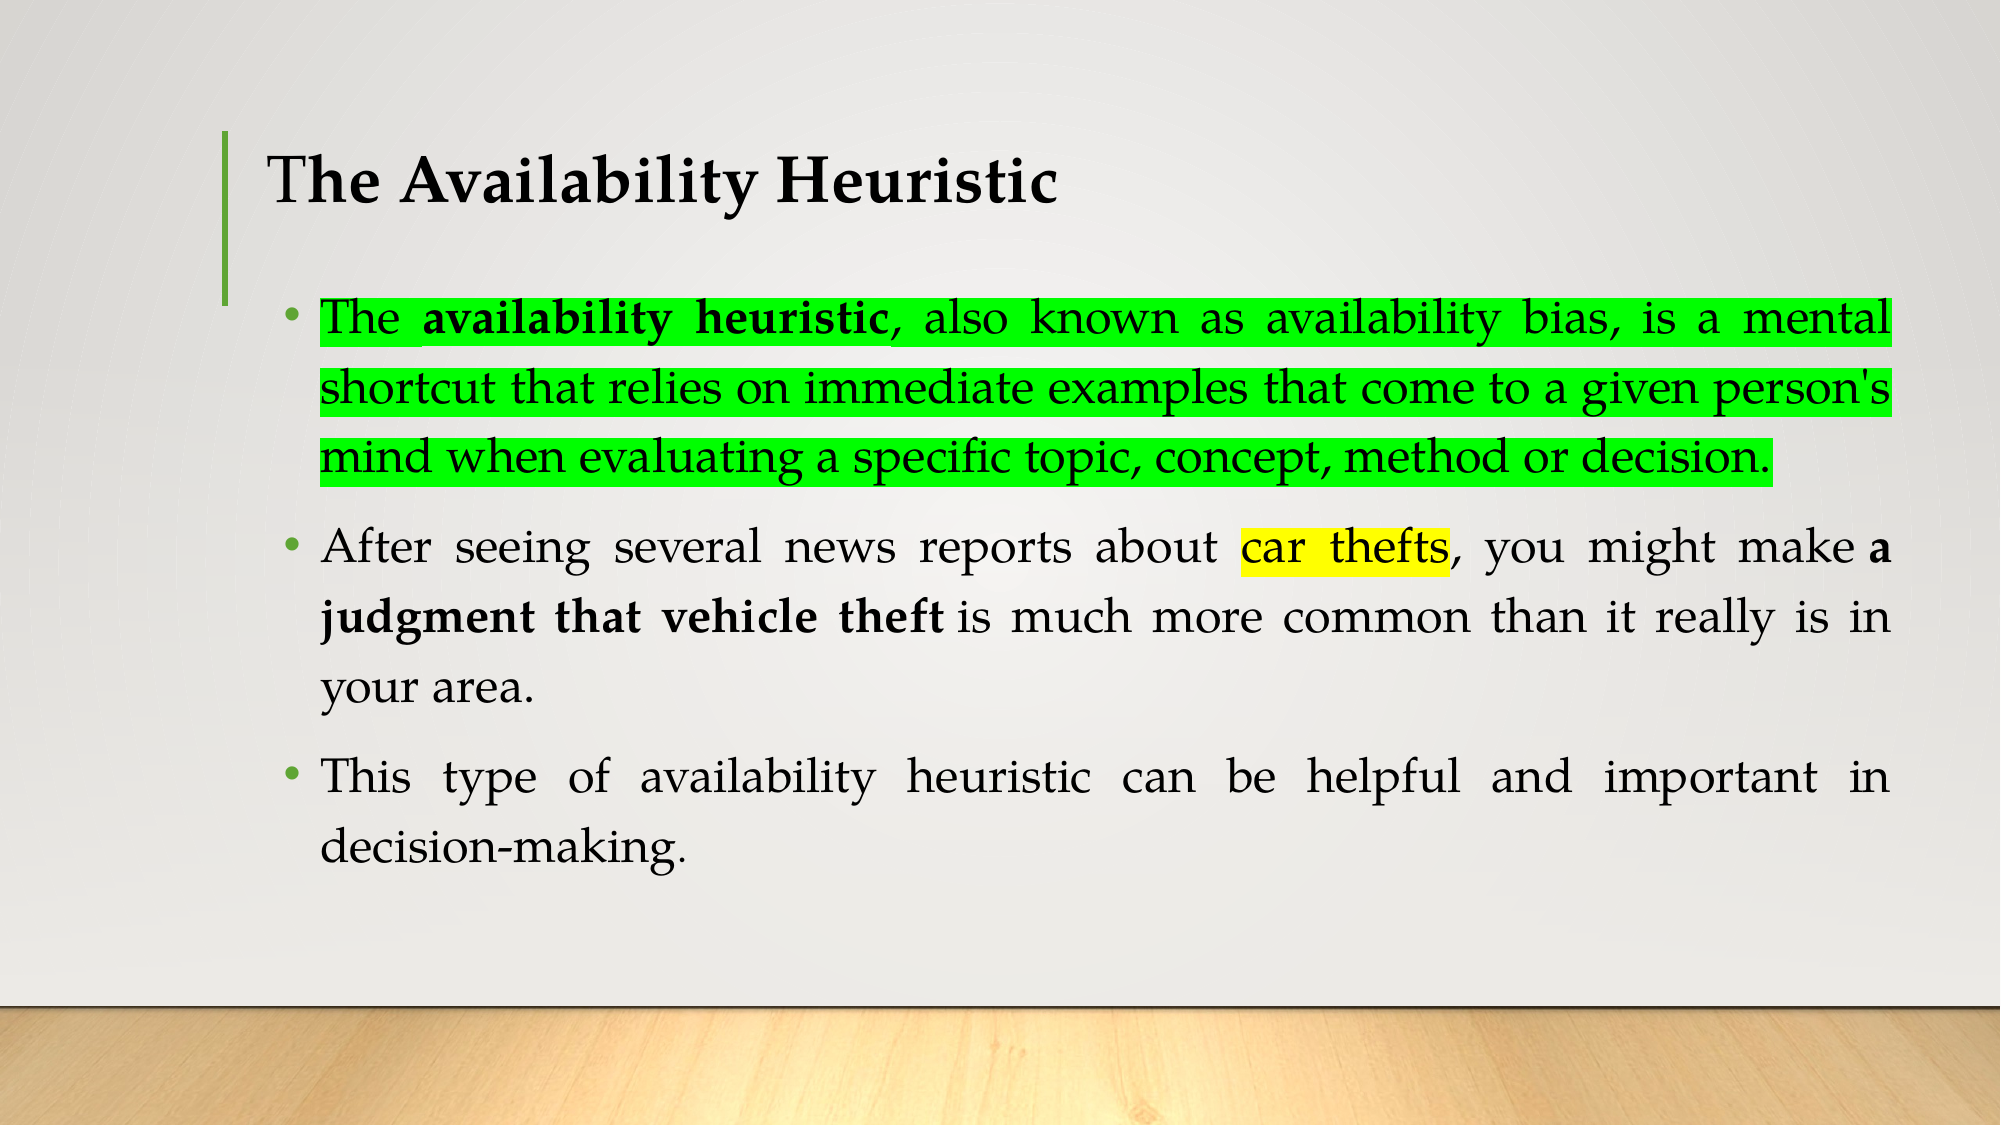

# The Availability Heuristic
The availability heuristic, also known as availability bias, is a mental shortcut that relies on immediate examples that come to a given person's mind when evaluating a specific topic, concept, method or decision.
After seeing several news reports about car thefts, you might make a judgment that vehicle theft is much more common than it really is in your area.
This type of availability heuristic can be helpful and important in decision-making.